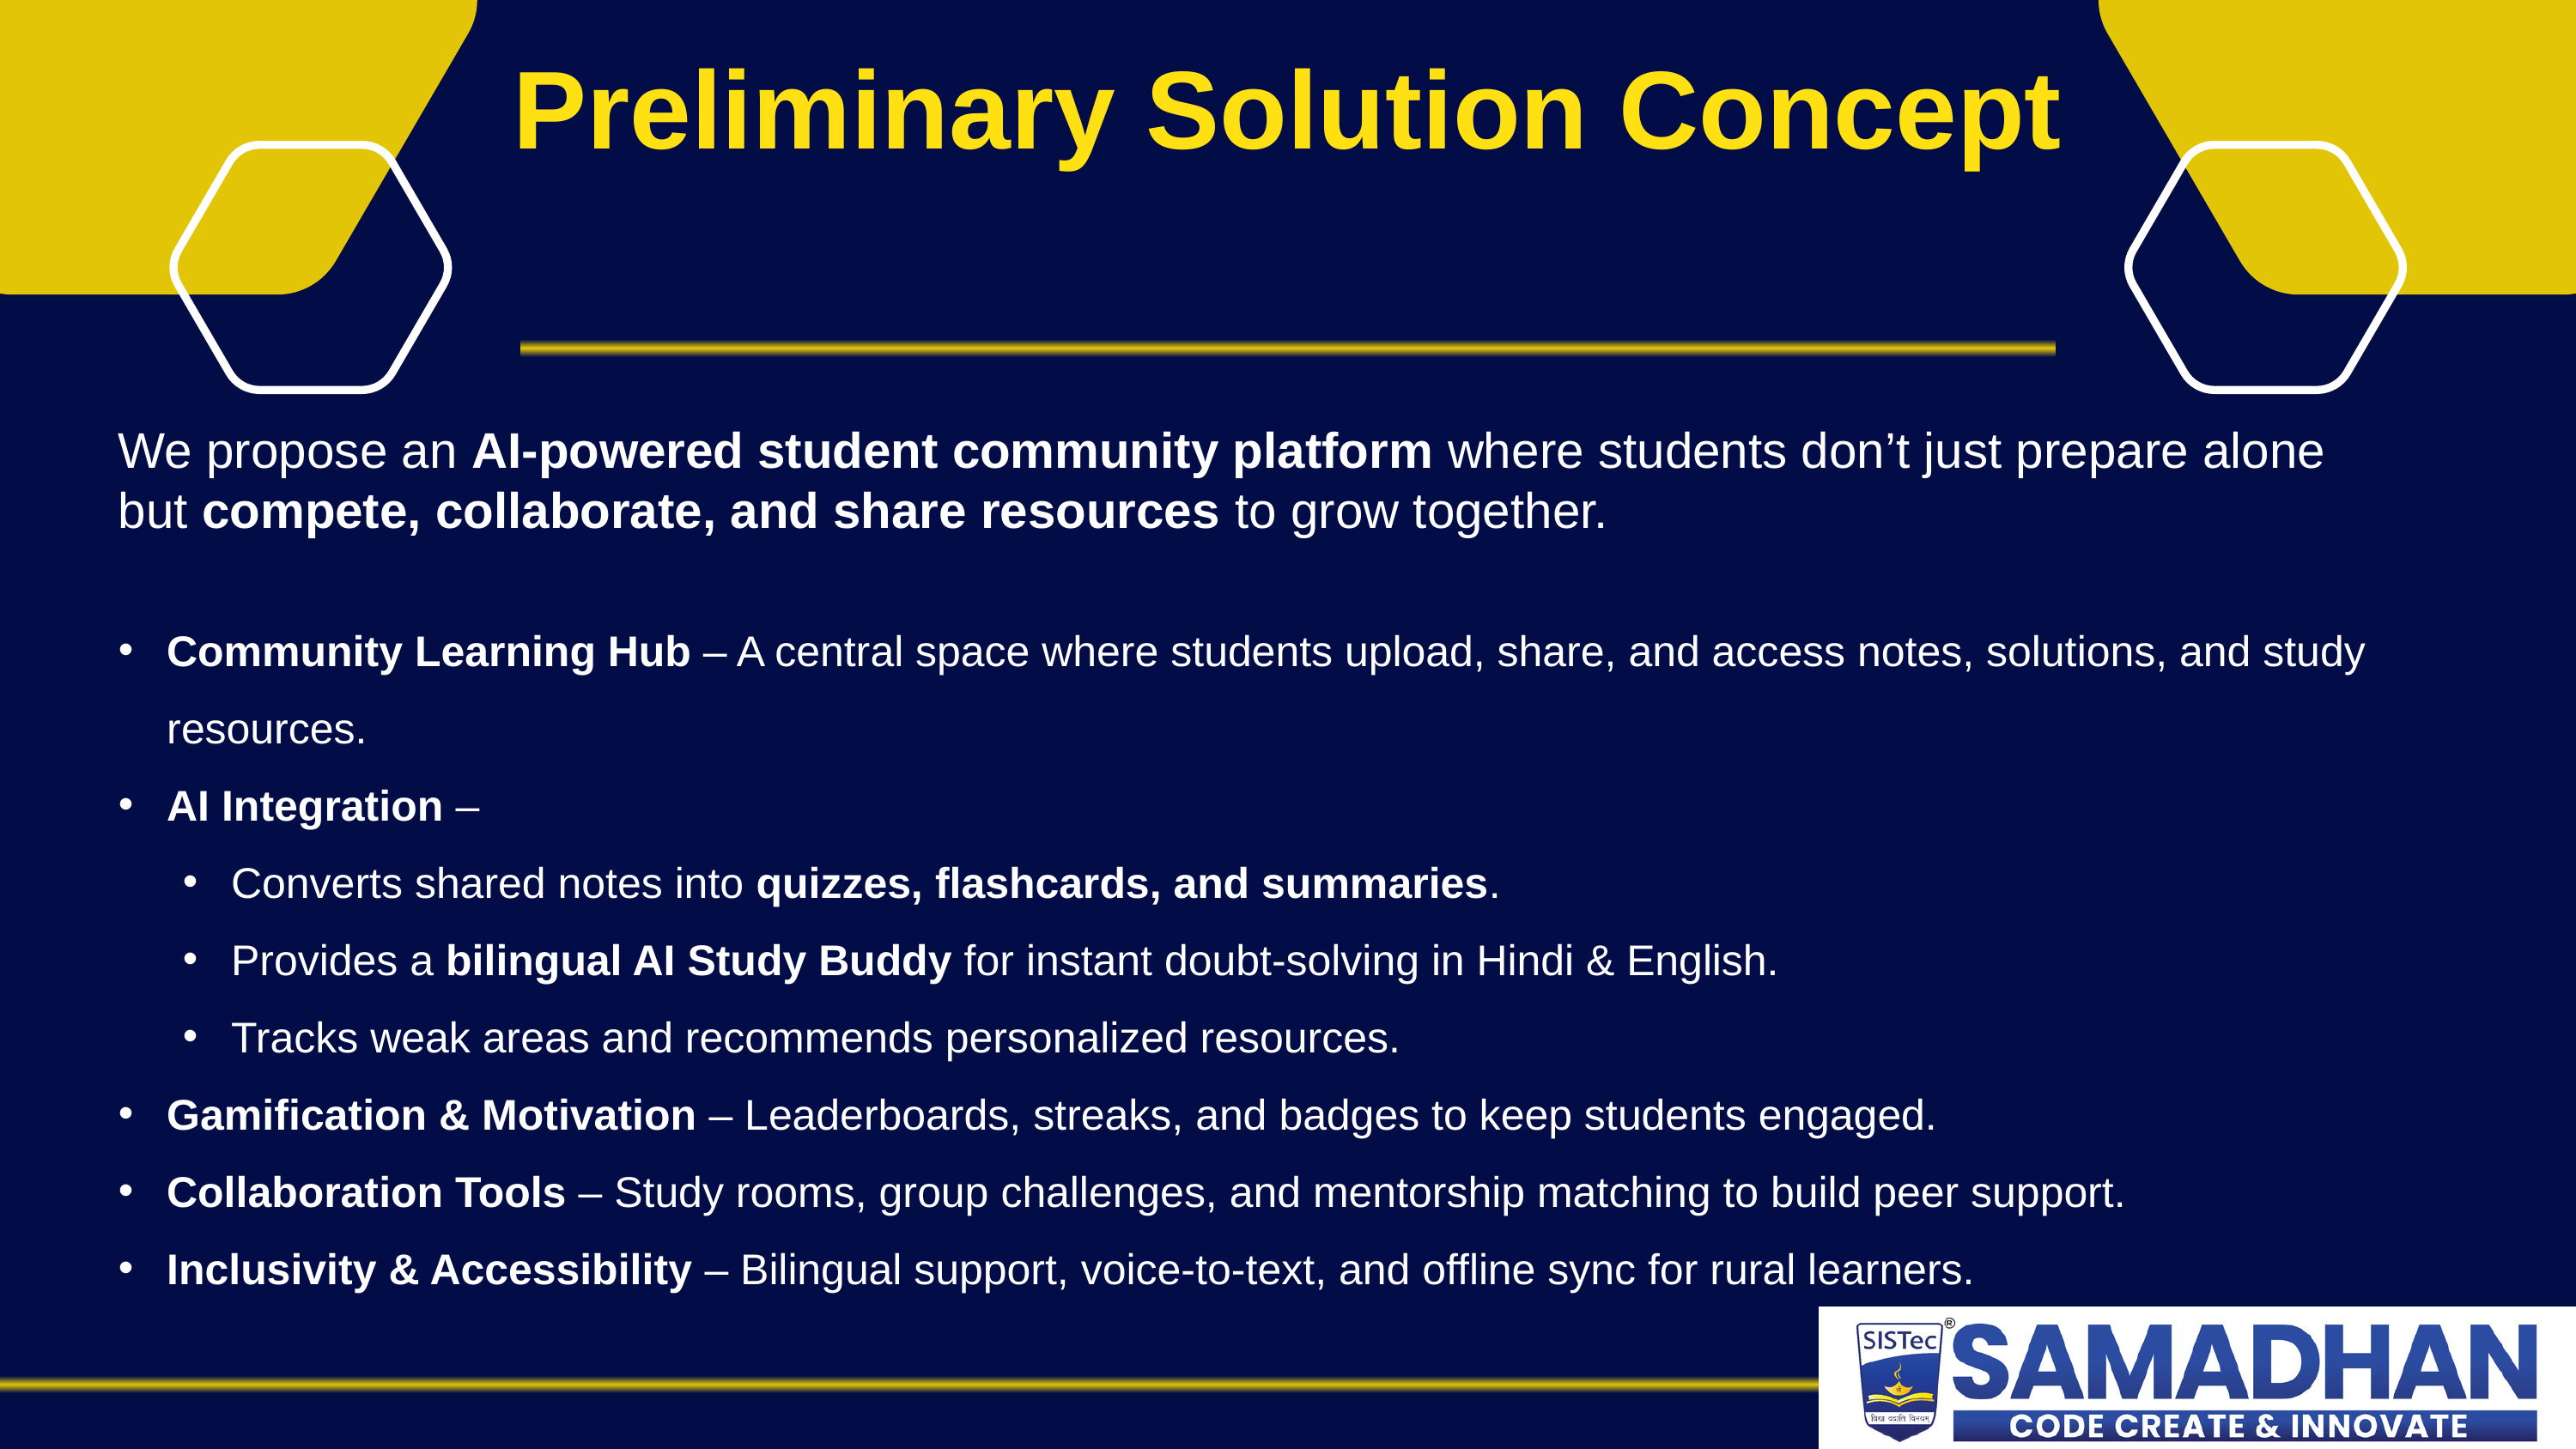

Preliminary Solution Concept

We propose an AI-powered student community platform where students don’t just prepare alone but compete, collaborate, and share resources to grow together.

Community Learning Hub – A central space where students upload, share, and access notes, solutions, and study resources.
AI Integration –
Converts shared notes into quizzes, flashcards, and summaries.
Provides a bilingual AI Study Buddy for instant doubt-solving in Hindi & English.
Tracks weak areas and recommends personalized resources.
Gamification & Motivation – Leaderboards, streaks, and badges to keep students engaged.
Collaboration Tools – Study rooms, group challenges, and mentorship matching to build peer support.
Inclusivity & Accessibility – Bilingual support, voice-to-text, and offline sync for rural learners.